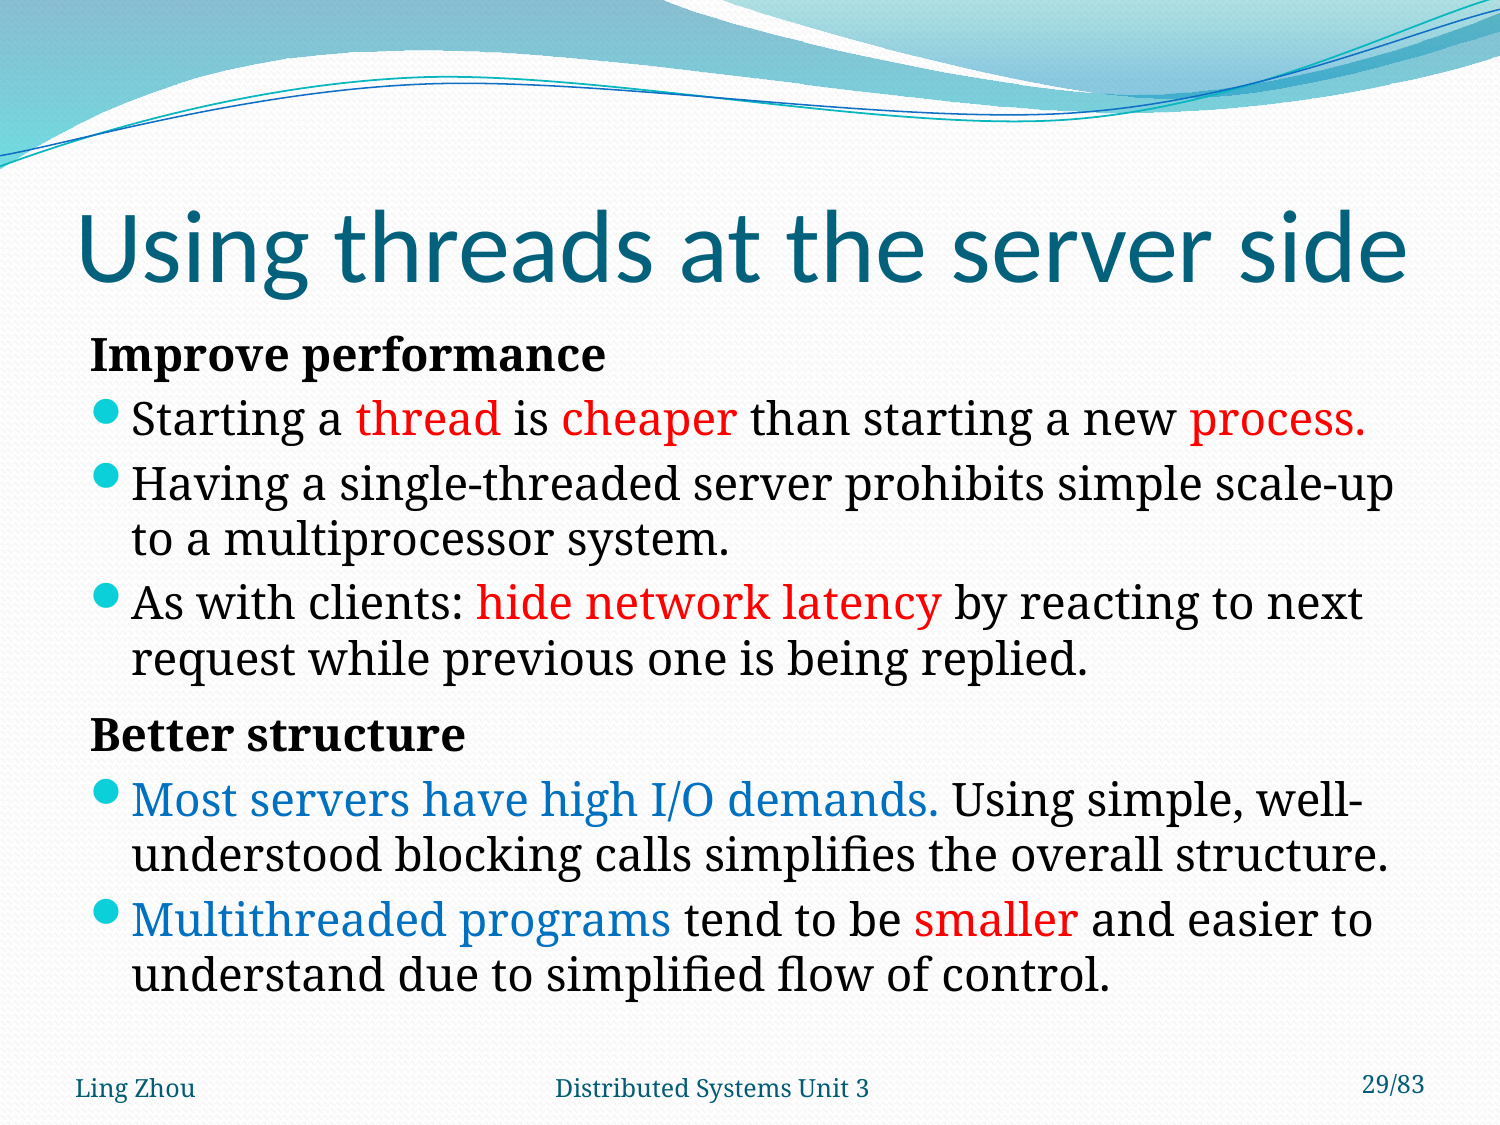

# Using threads at the server side
Improve performance
Starting a thread is cheaper than starting a new process.
Having a single-threaded server prohibits simple scale-up to a multiprocessor system.
As with clients: hide network latency by reacting to next request while previous one is being replied.
Better structure
Most servers have high I/O demands. Using simple, well-understood blocking calls simplifies the overall structure.
Multithreaded programs tend to be smaller and easier to understand due to simplified flow of control.
Ling Zhou
Distributed Systems Unit 3
29/83